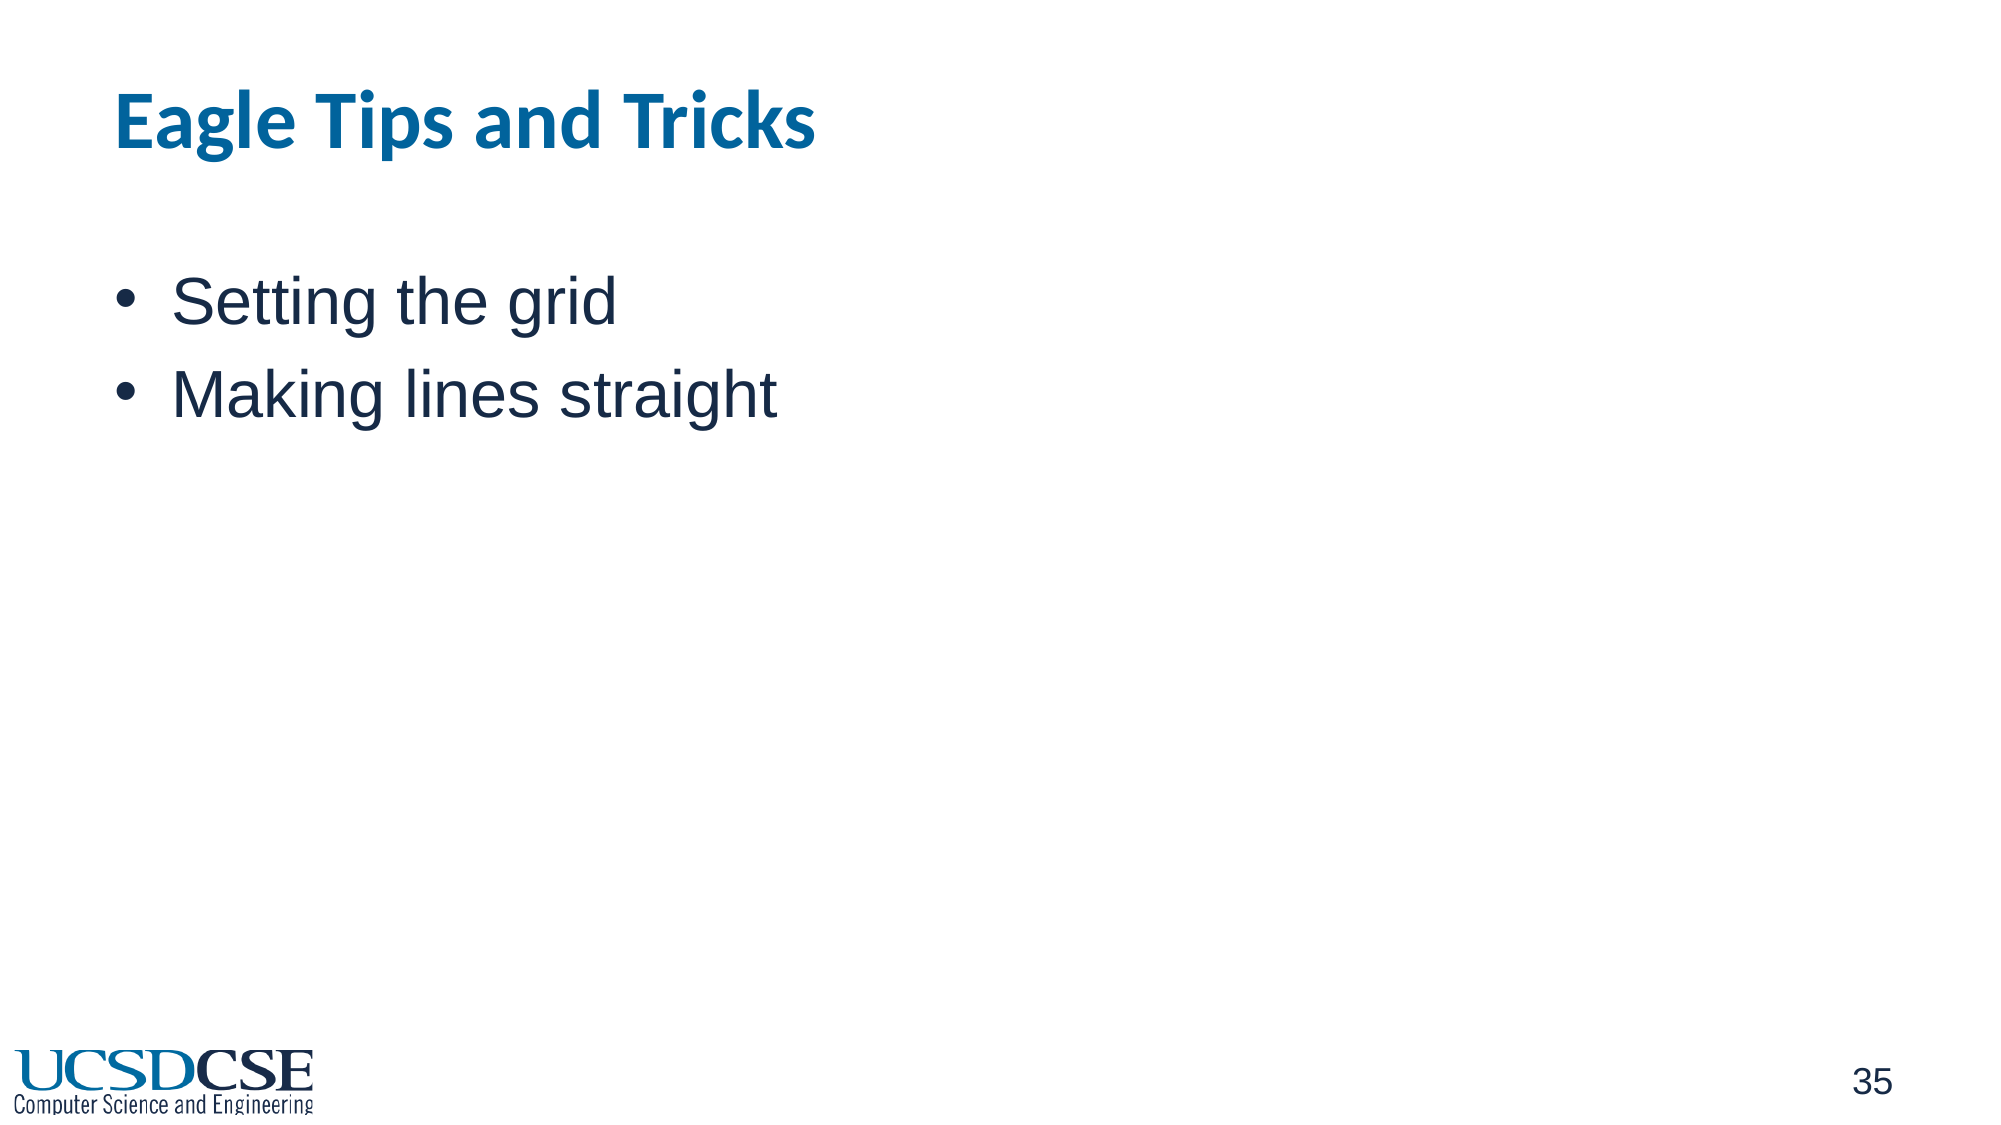

# Eagle Tips and Tricks
Setting the grid
Making lines straight